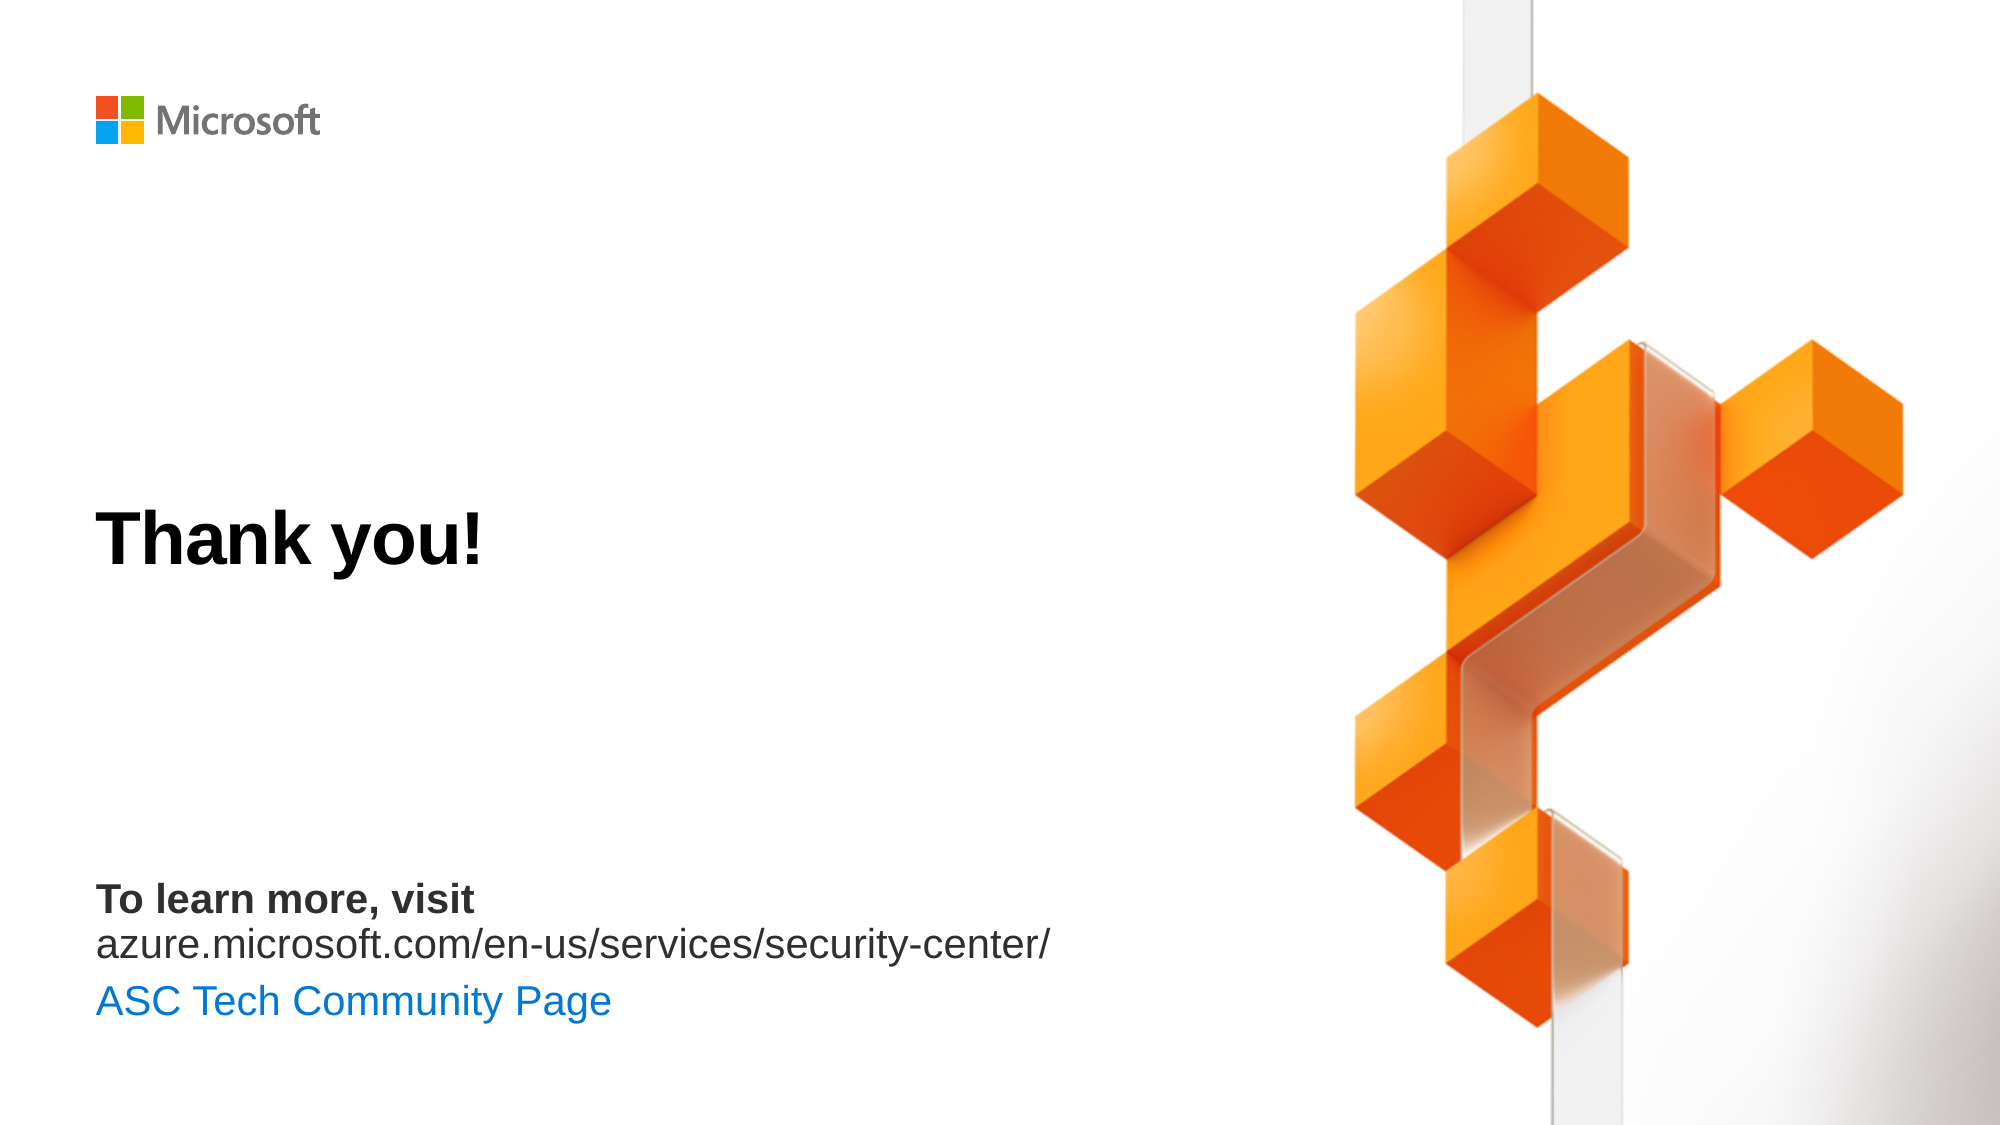

# Thank you!
To learn more, visit
azure.microsoft.com/en-us/services/security-center/
ASC Tech Community Page